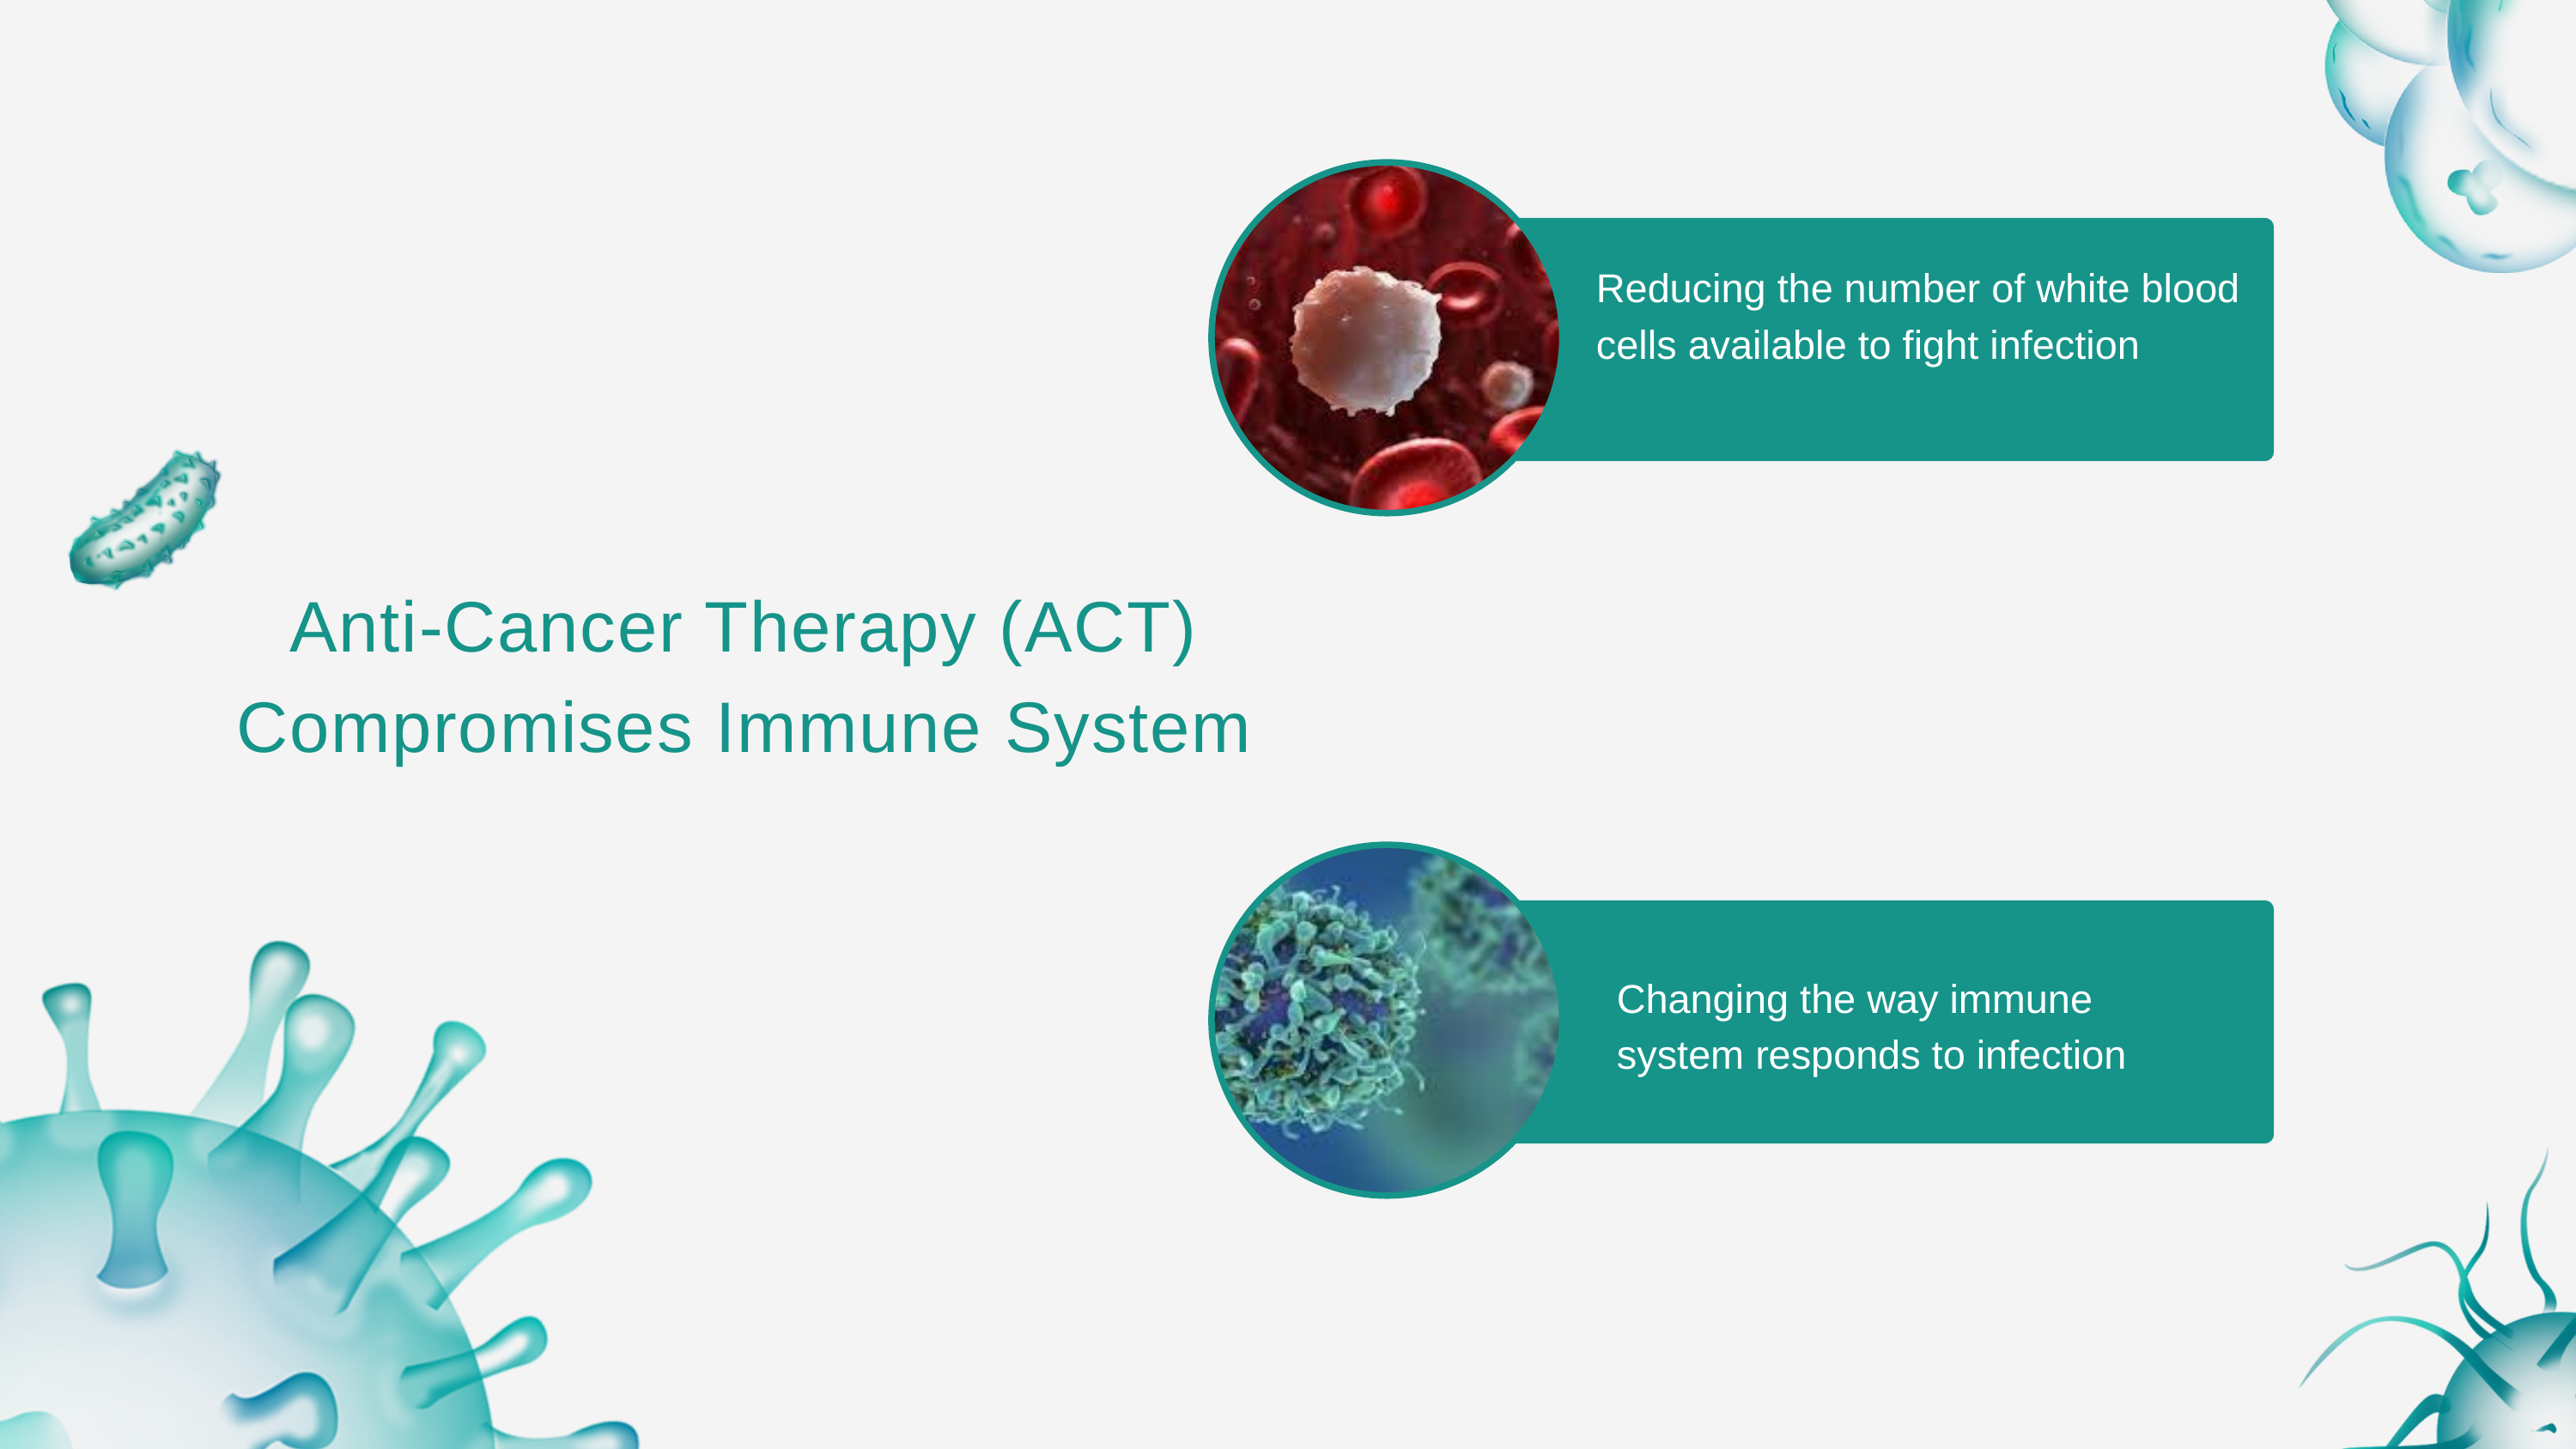

Reducing the number of white blood cells available to fight infection

Anti-Cancer Therapy (ACT) Compromises Immune System

Changing the way immune system responds to infection